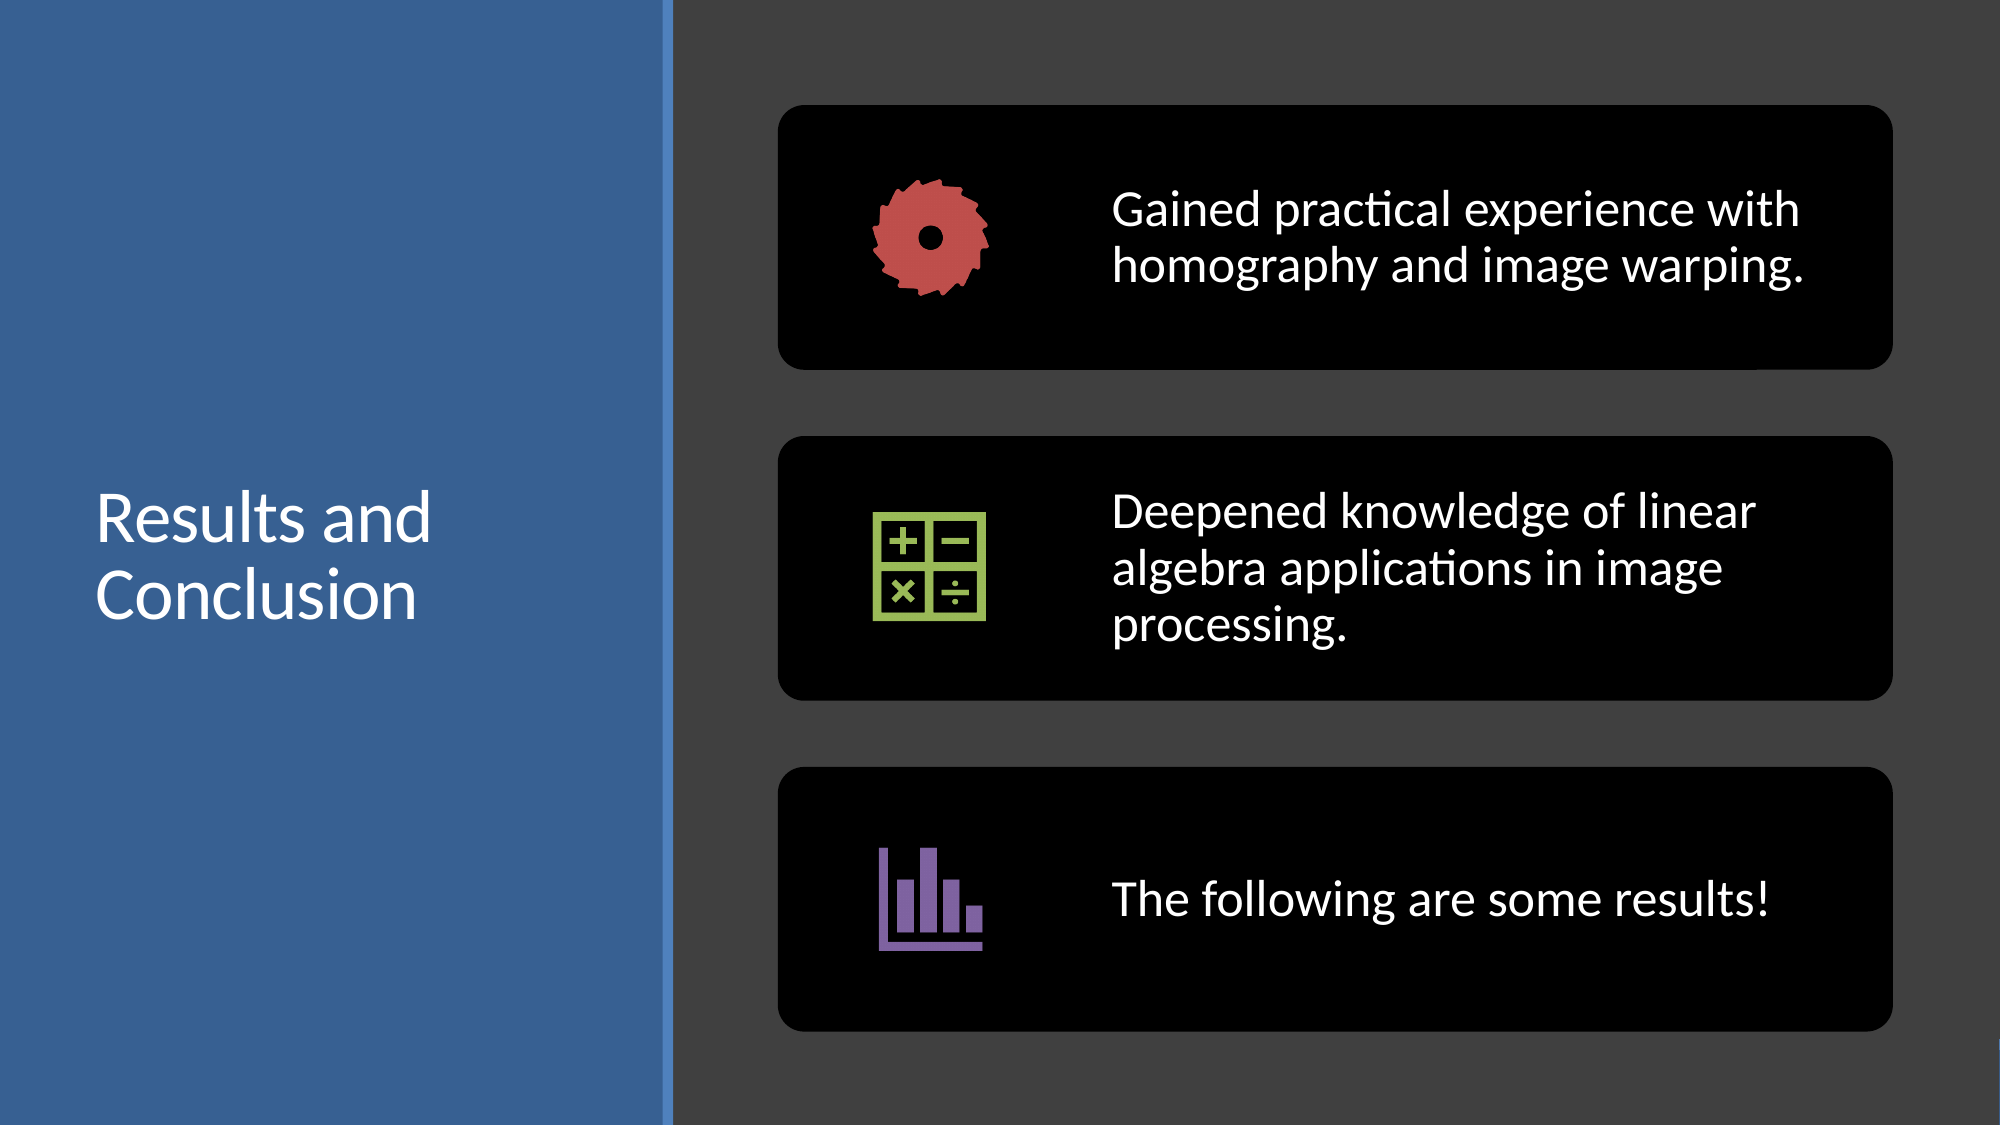

# Results and Conclusion
Gained practical experience with homography and image warping.
Deepened knowledge of linear algebra applications in image processing.
The following are some results!